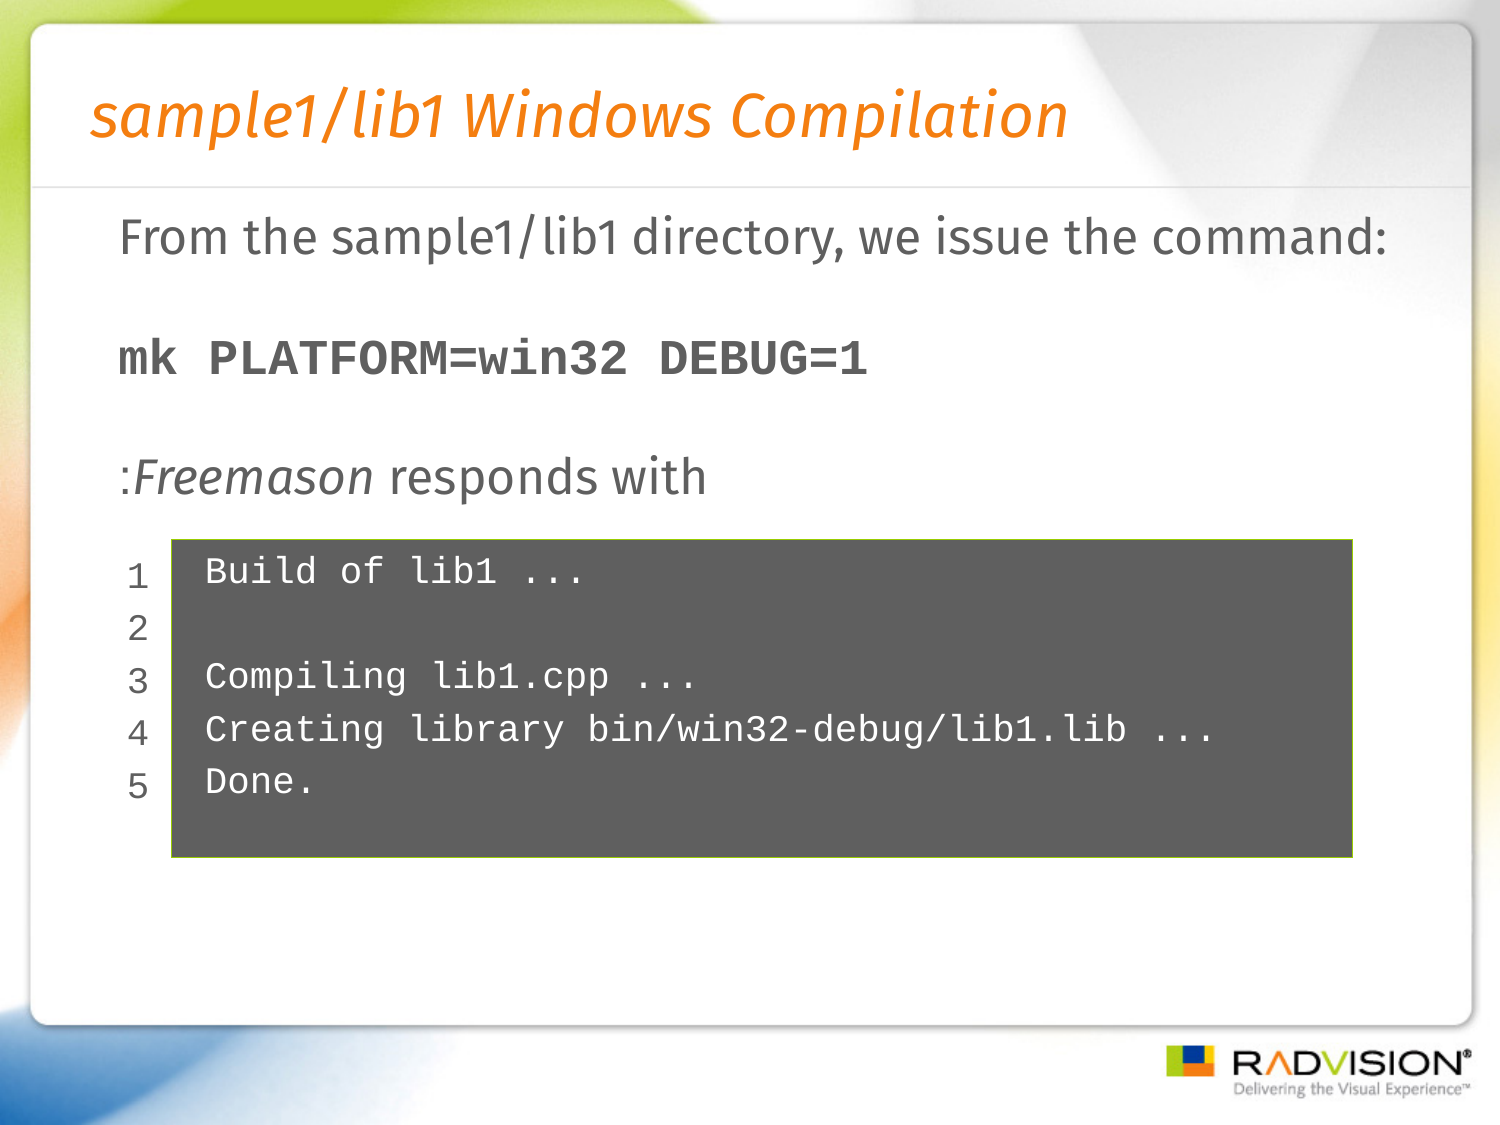

# sample1/lib1 Windows Compilation
From the sample1/lib1 directory, we issue the command:

mk PLATFORM=win32 DEBUG=1

Freemason responds with:
Build of lib1 ...

Compiling lib1.cpp ...
Creating library bin/win32-debug/lib1.lib ...
Done.
1
2
3
4
5